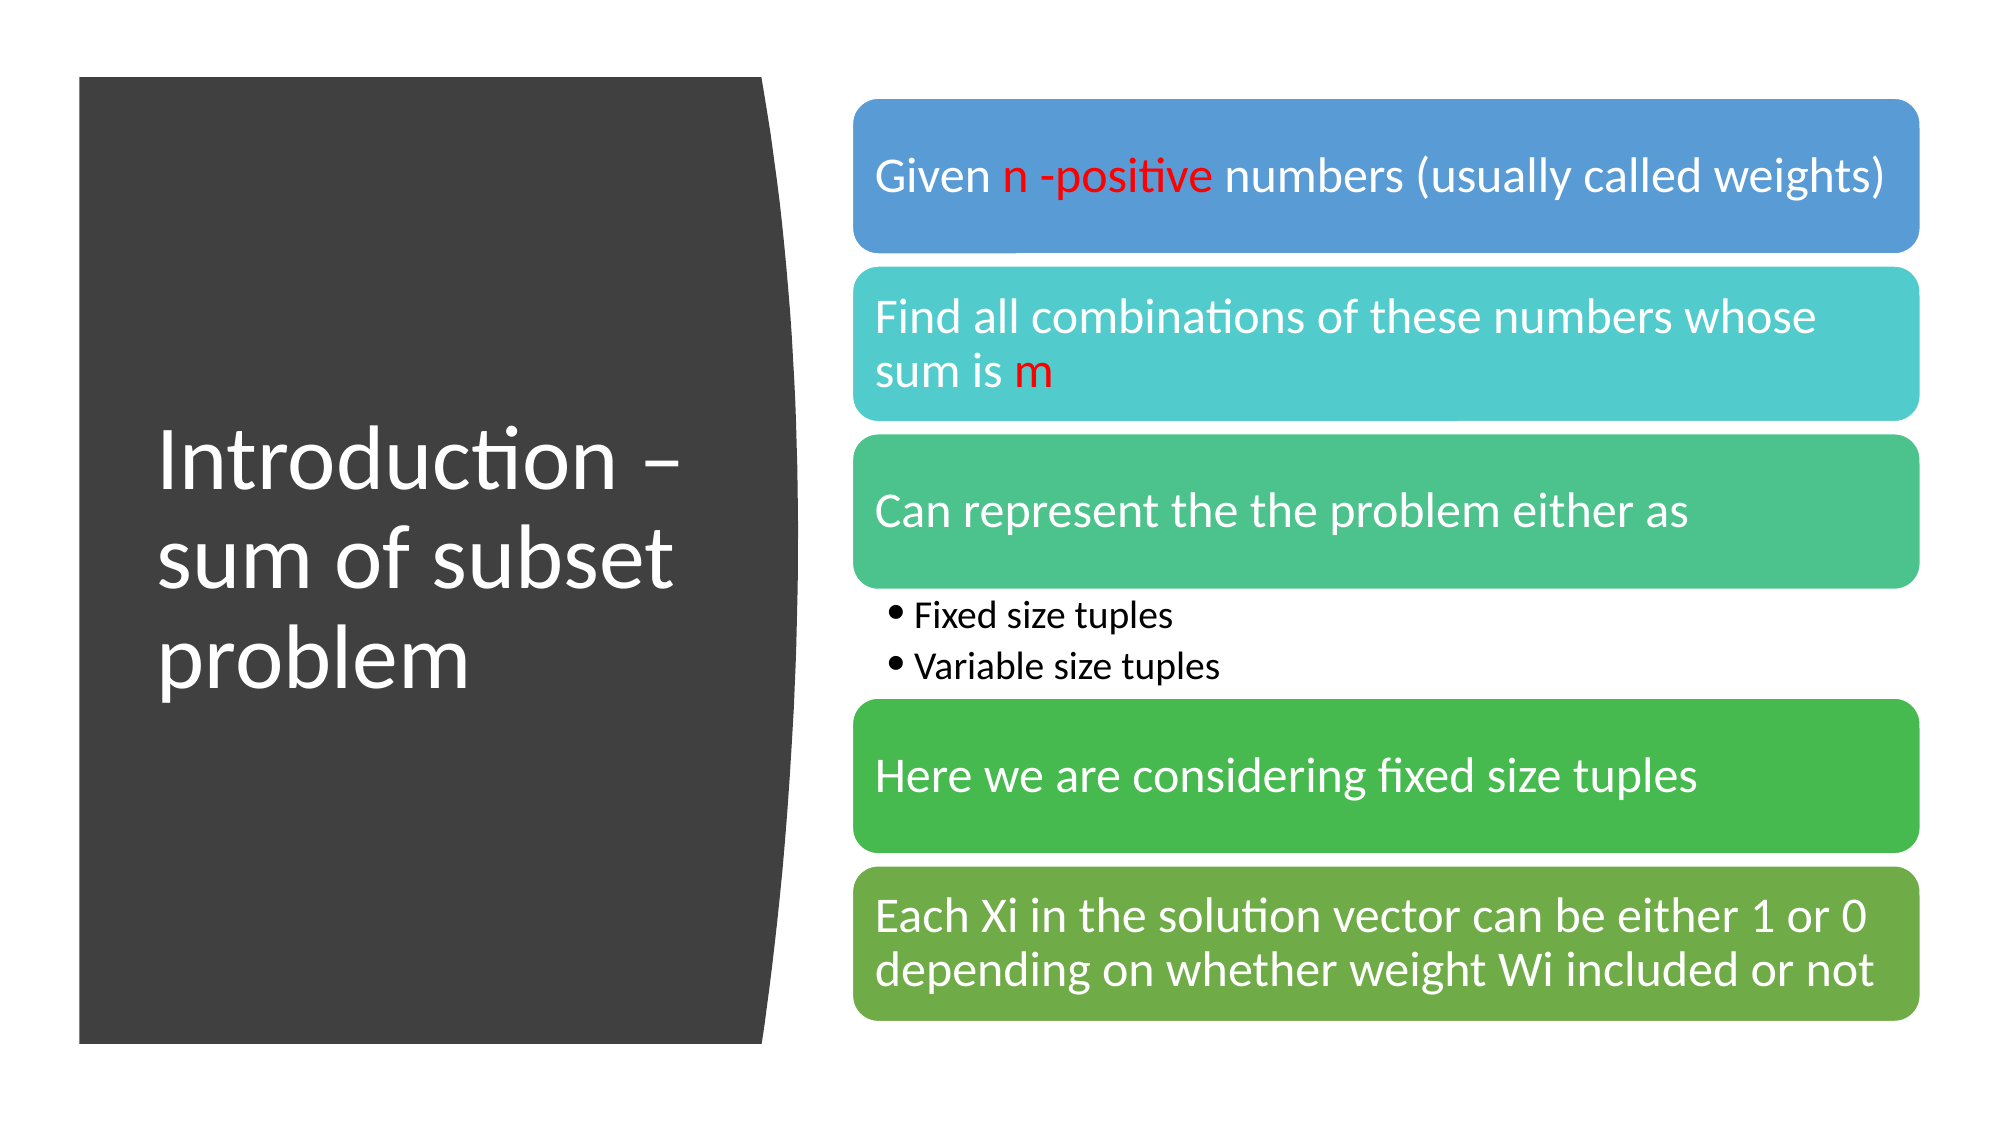

Given n -positive numbers (usually called weights)

Find all combinations of these numbers whose sum is m

Can represent the the problem either as

Fixed size tuples
Variable size tuples

Here we are considering fixed size tuples

Each Xi in the solution vector can be either 1 or 0 depending on whether weight Wi included or not
# Introduction –sum of subset problem